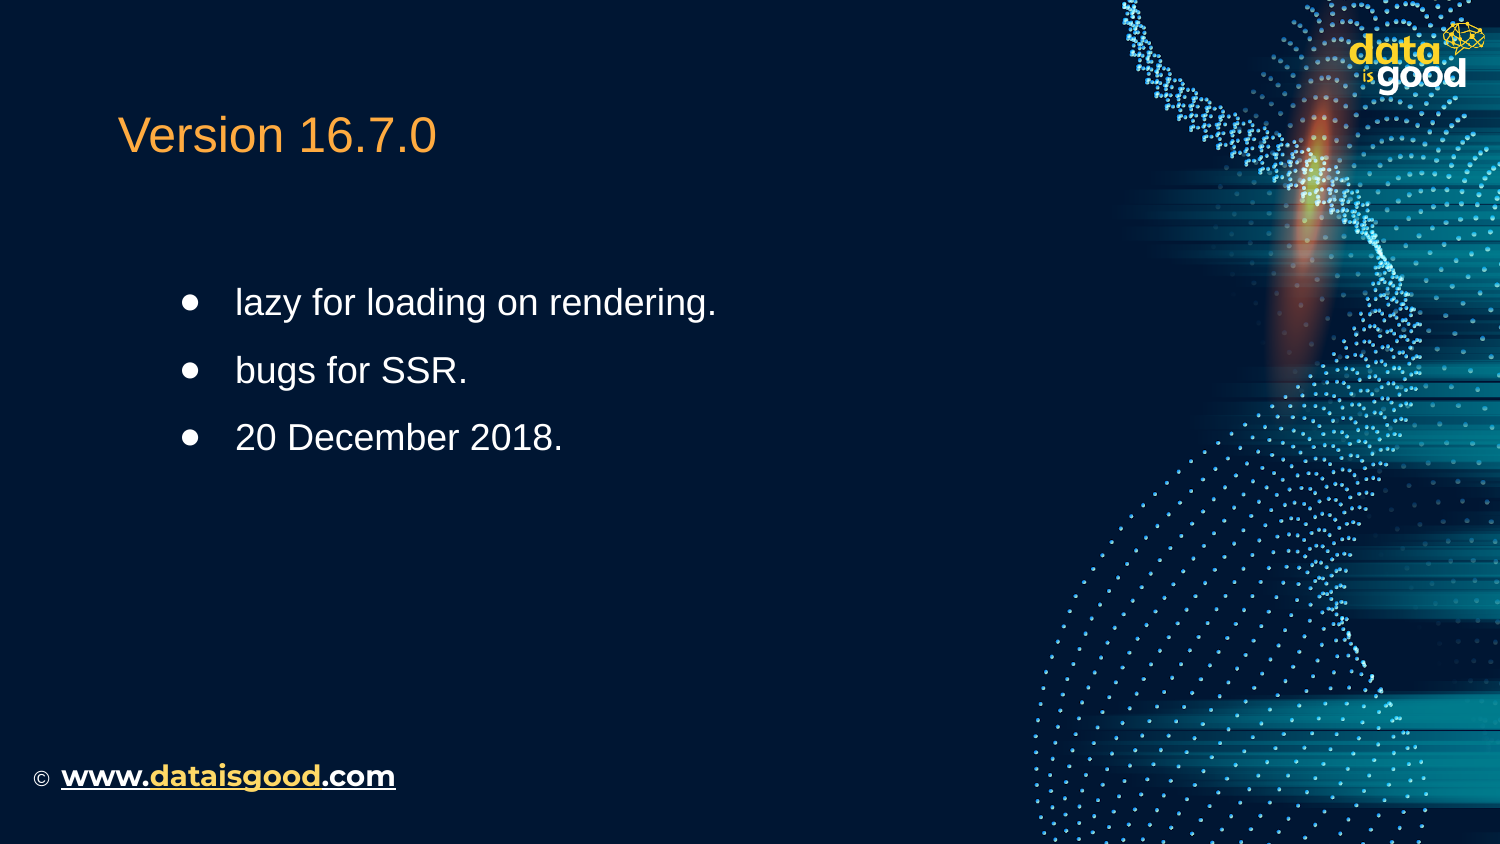

# Version 16.7.0
lazy for loading on rendering.
bugs for SSR.
20 December 2018.